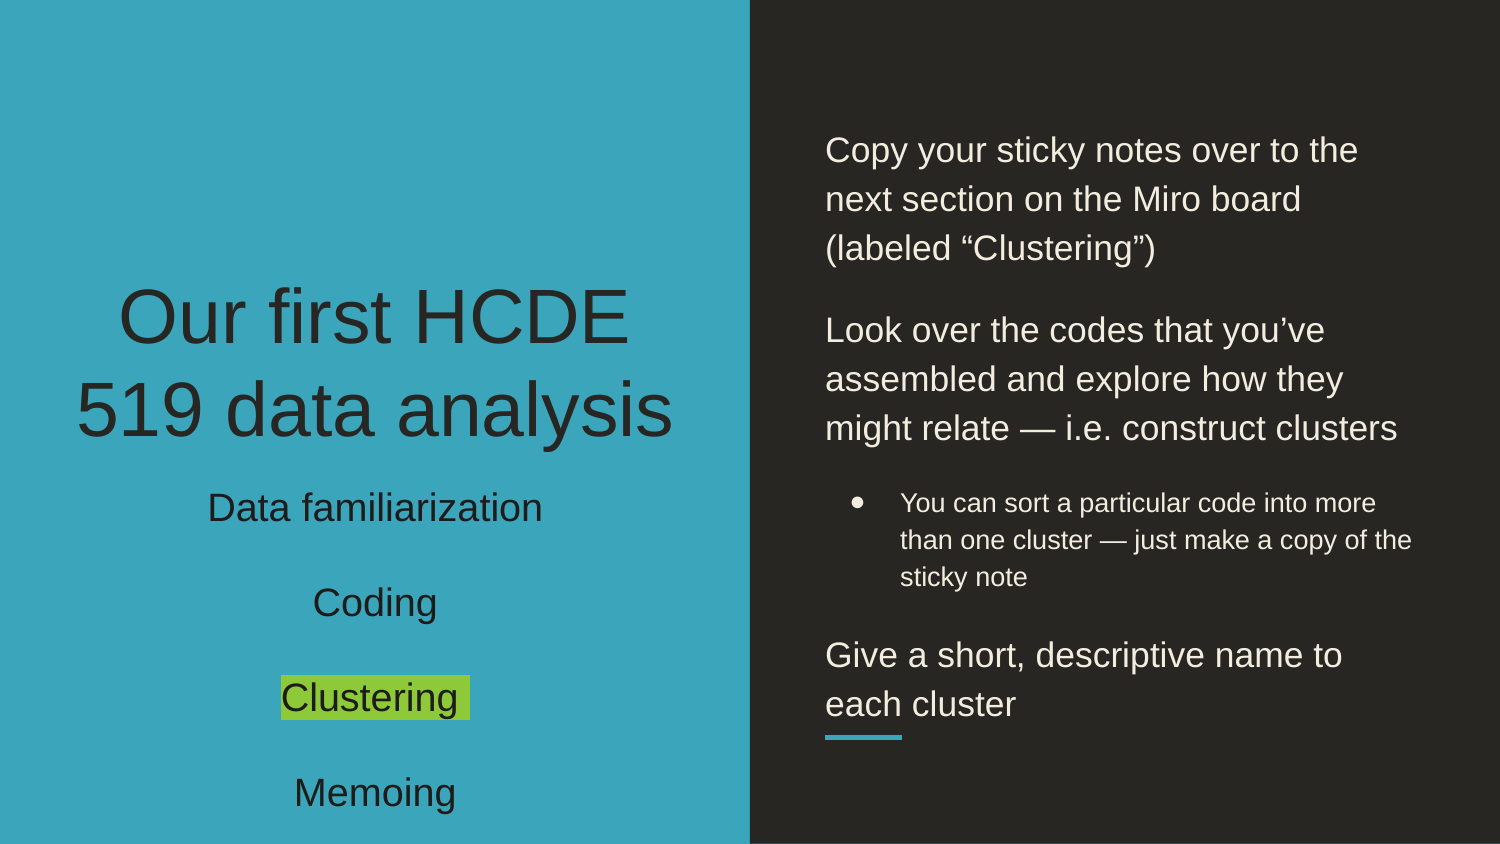

Copy your sticky notes over to the next section on the Miro board (labeled “Clustering”)
Look over the codes that you’ve assembled and explore how they might relate — i.e. construct clusters
You can sort a particular code into more than one cluster — just make a copy of the sticky note
Give a short, descriptive name to each cluster
# Our first HCDE 519 data analysis
Data familiarization

Coding

Clustering

Memoing